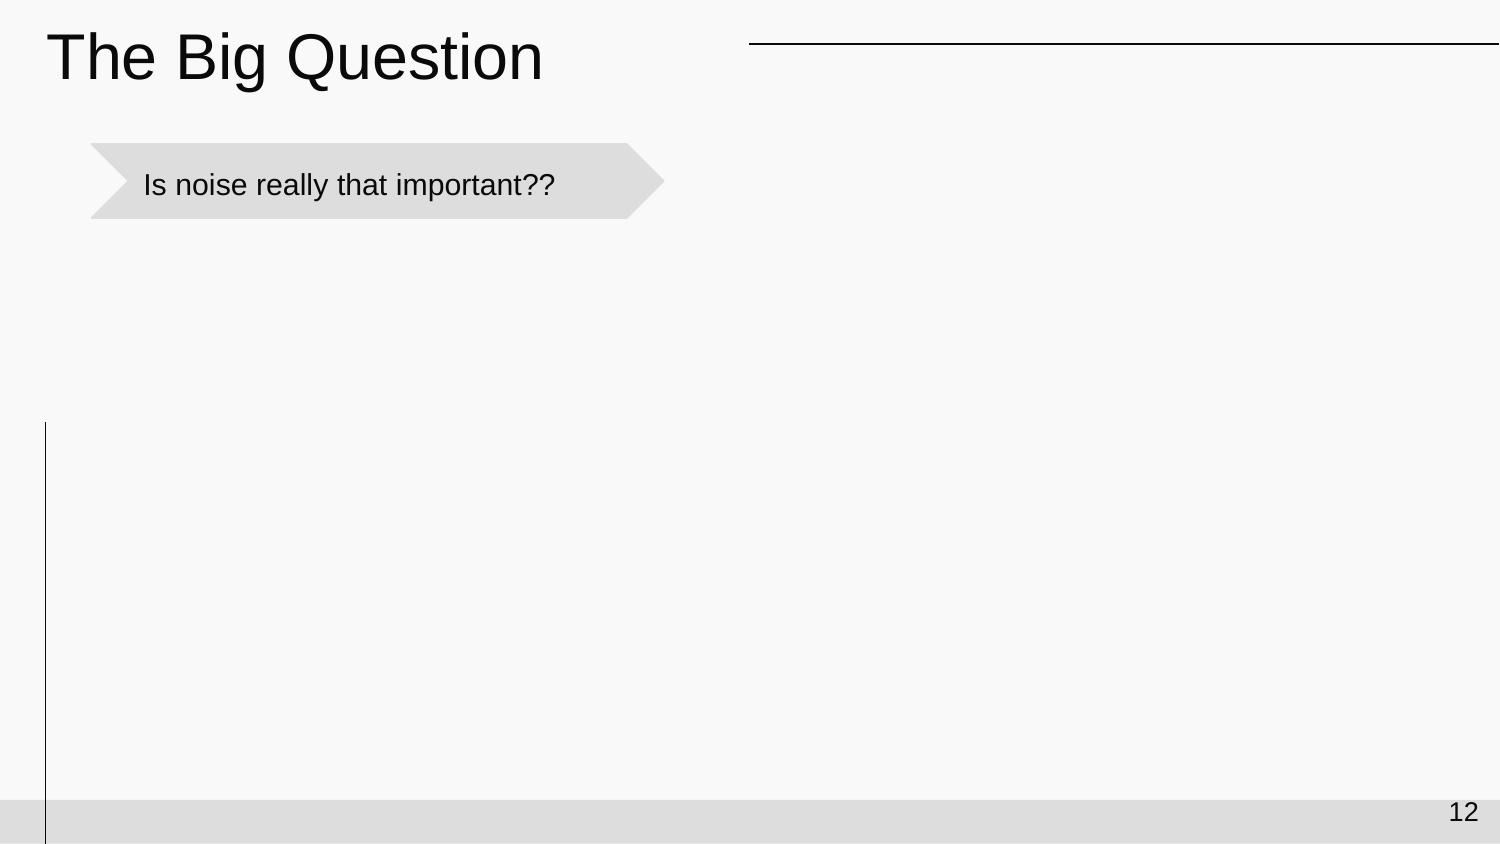

# The Big Question
Is noise really that important??
12